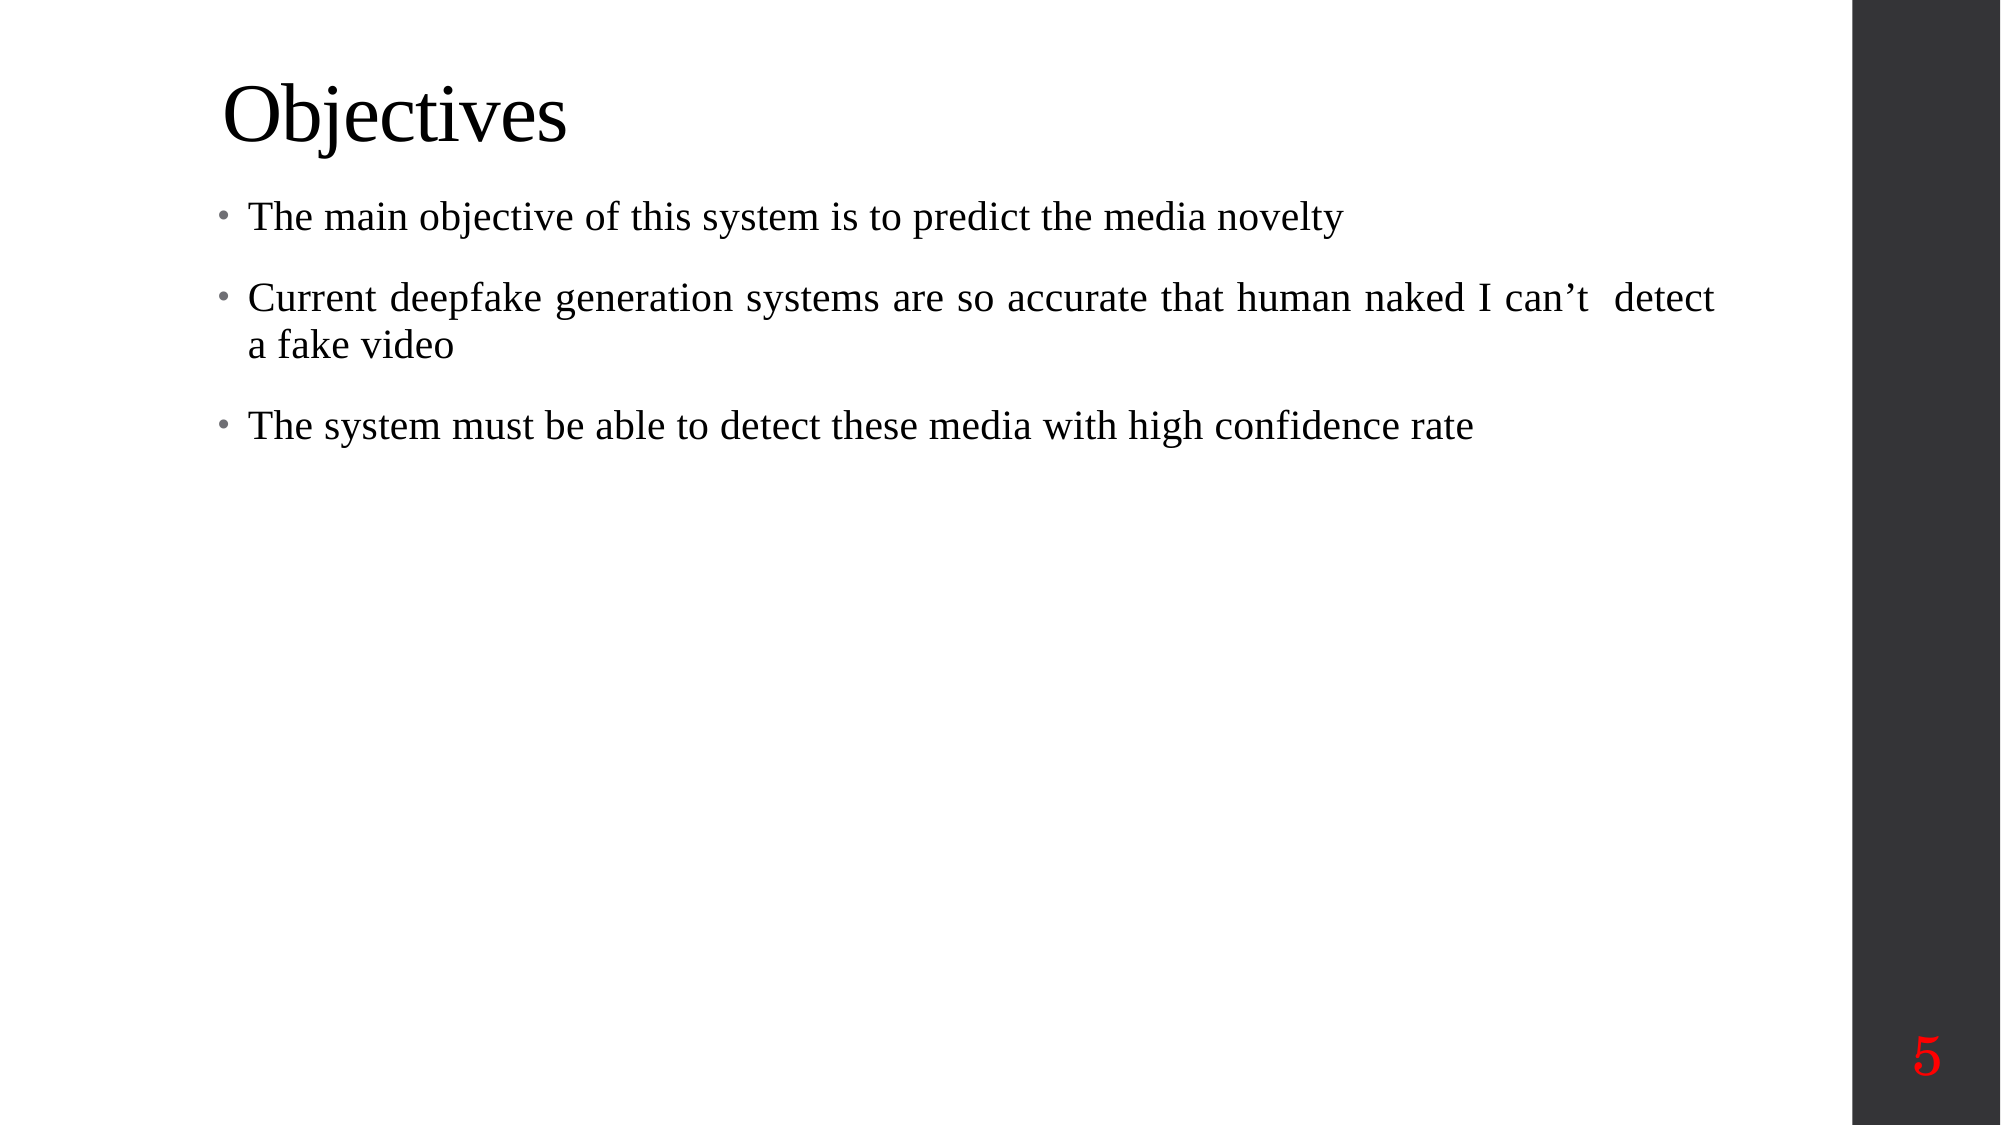

# Objectives
The main objective of this system is to predict the media novelty
Current deepfake generation systems are so accurate that human naked I can’t  detect a fake video
The system must be able to detect these media with high confidence rate

5